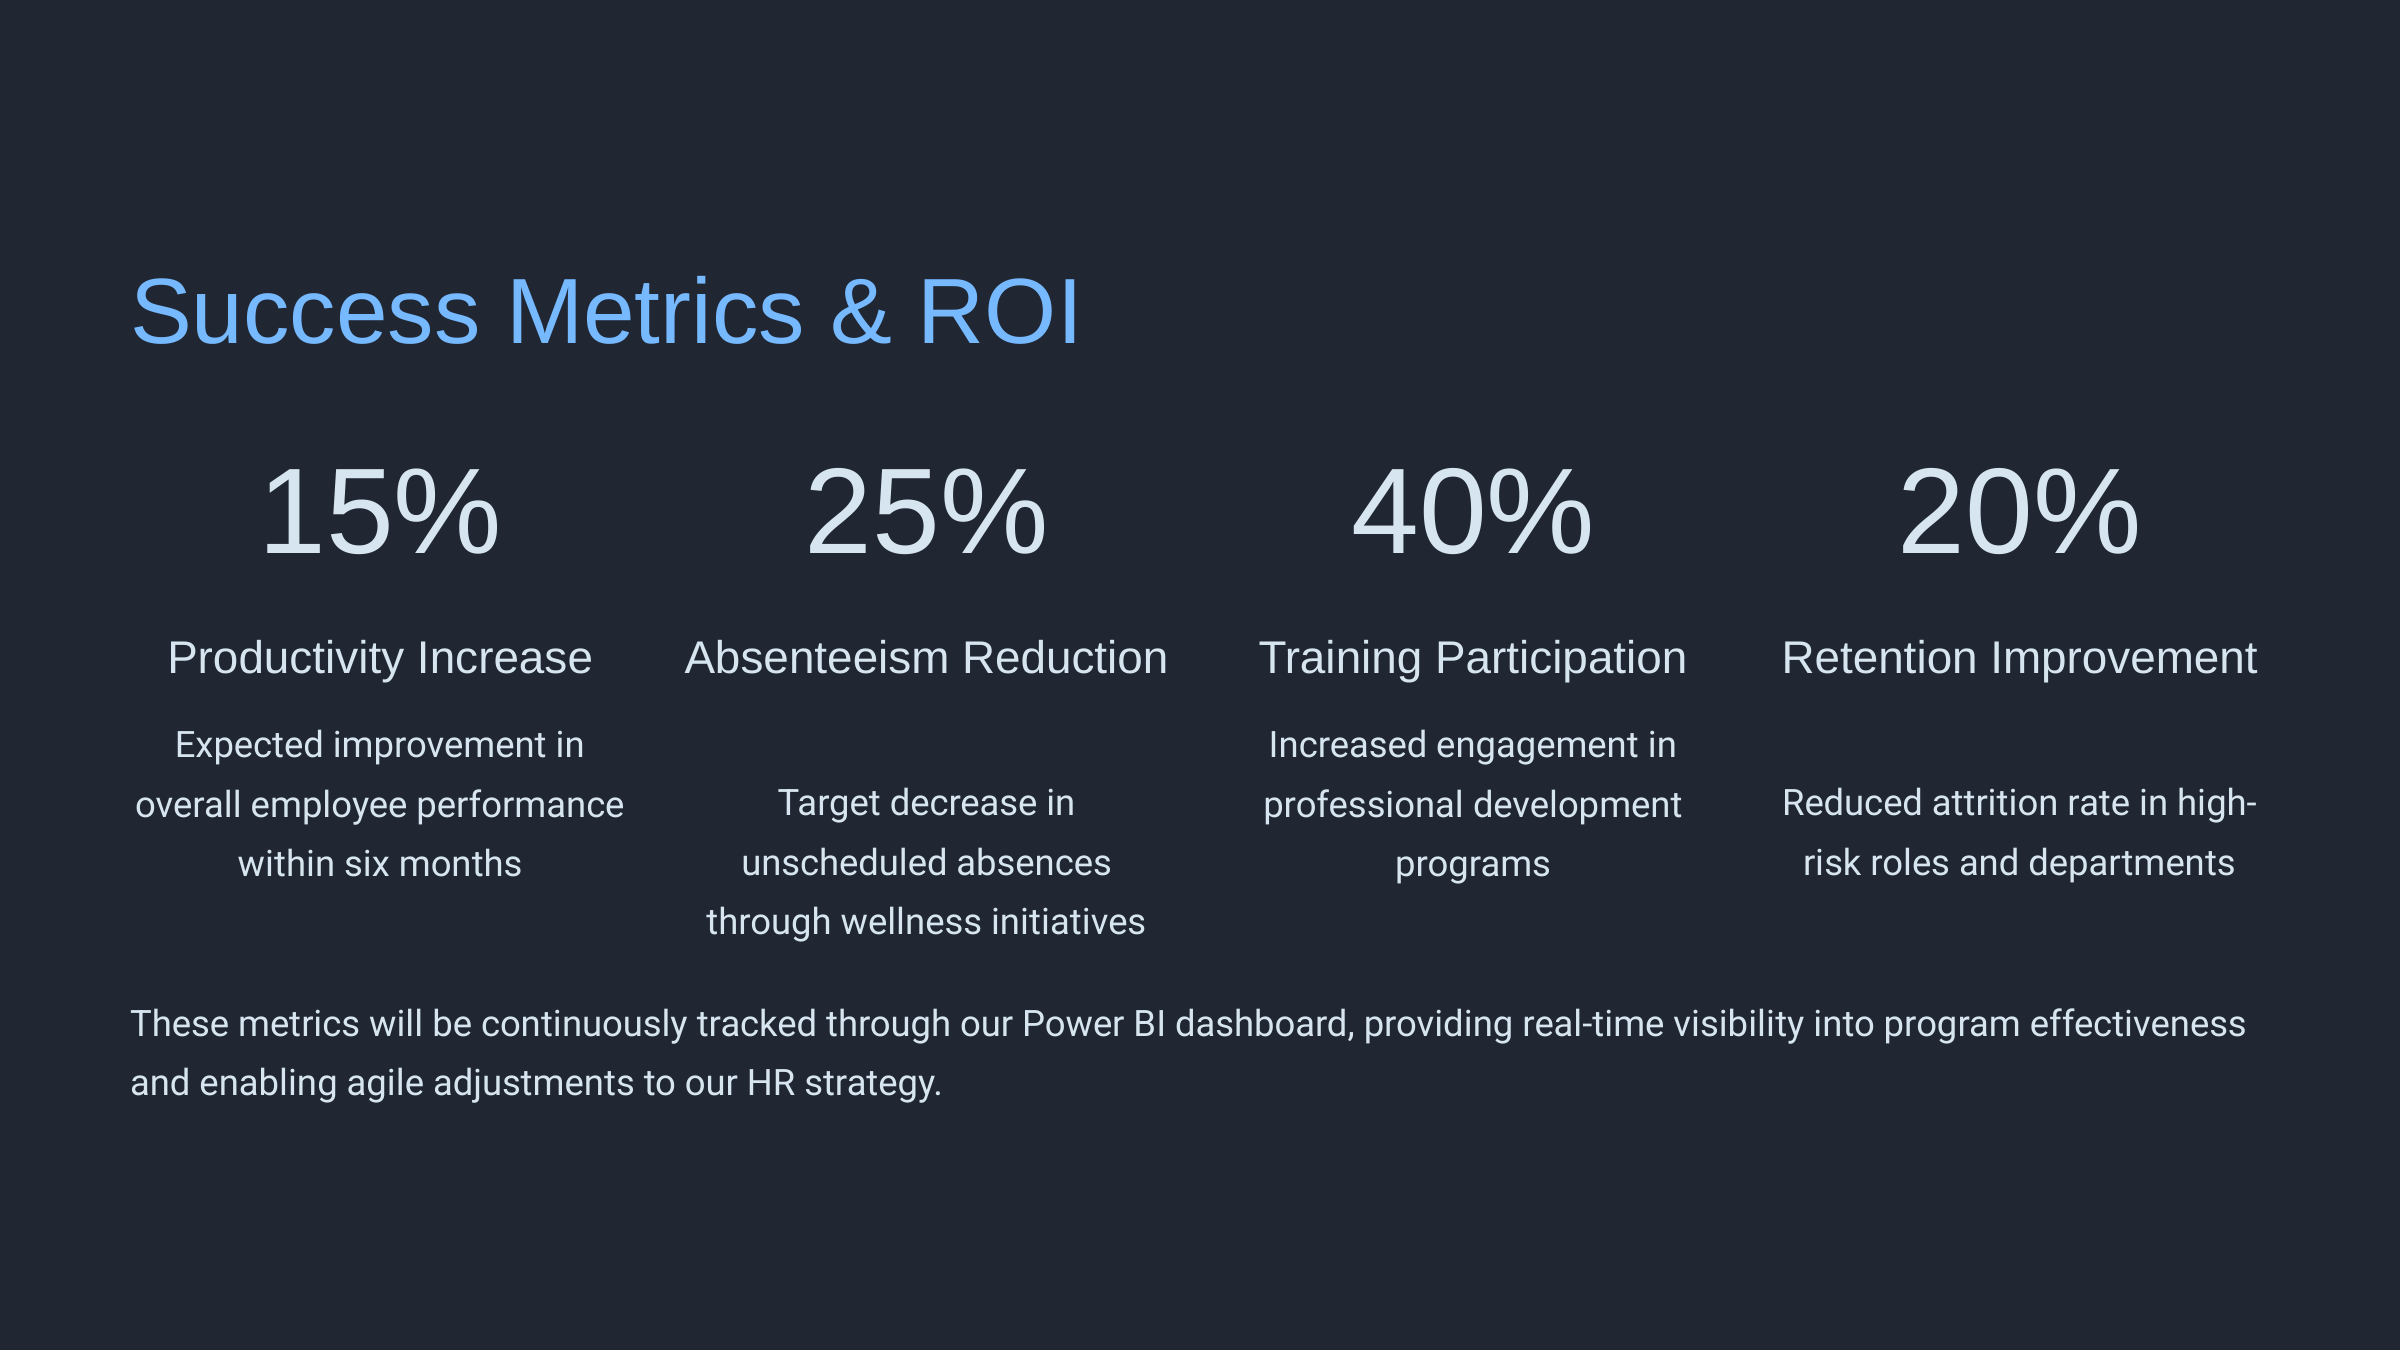

Success Metrics & ROI
15%
25%
40%
20%
Productivity Increase
Absenteeism Reduction
Training Participation
Retention Improvement
Expected improvement in overall employee performance within six months
Increased engagement in professional development programs
Target decrease in unscheduled absences through wellness initiatives
Reduced attrition rate in high-risk roles and departments
These metrics will be continuously tracked through our Power BI dashboard, providing real-time visibility into program effectiveness and enabling agile adjustments to our HR strategy.